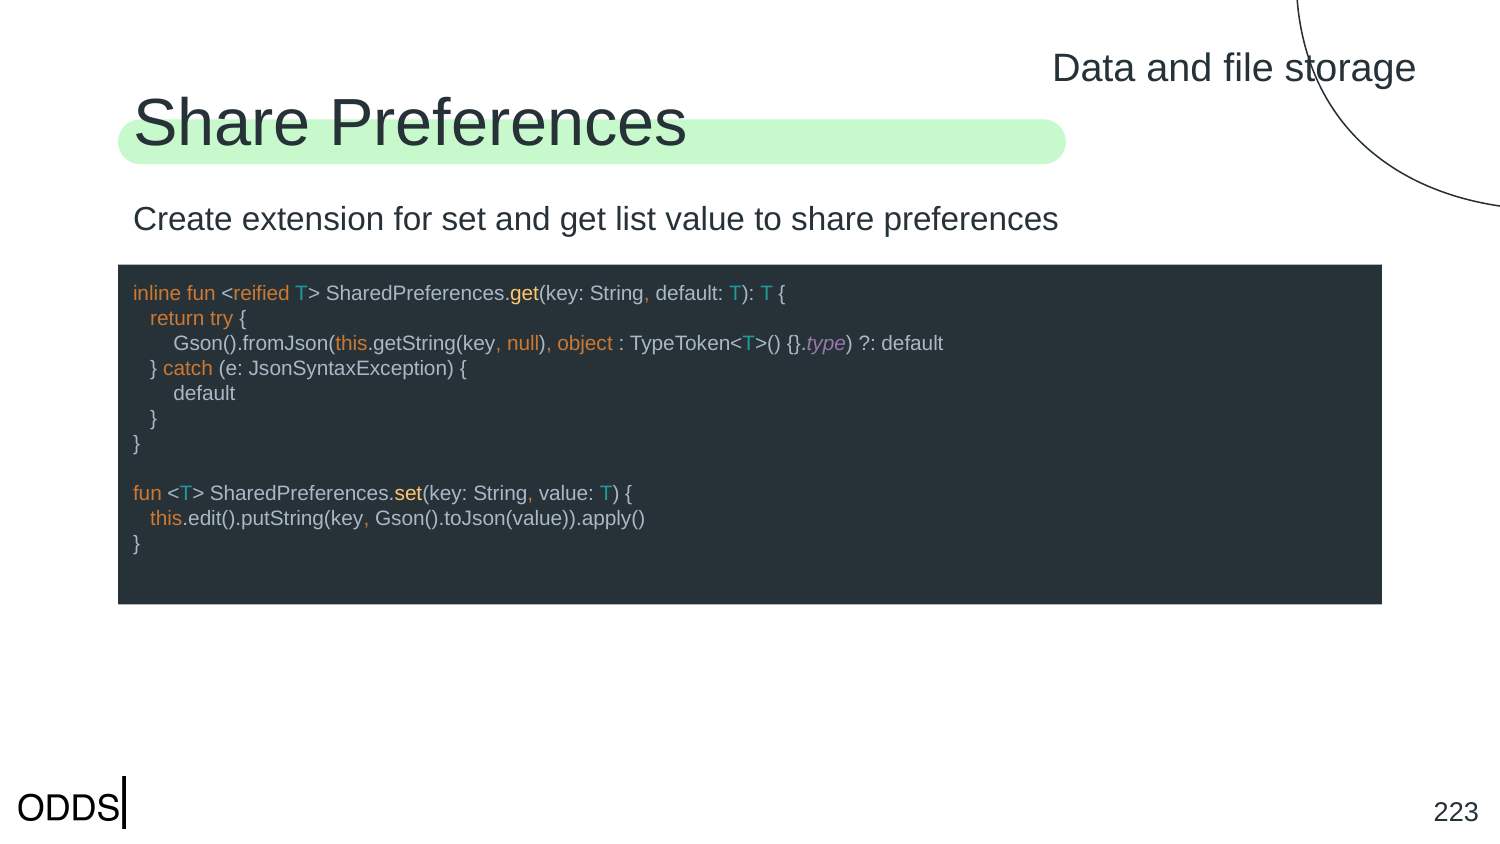

Data and file storage
# Share Preferences
Create extension for set and get list value to share preferences
inline fun <reified T> SharedPreferences.get(key: String, default: T): T {
   return try {
       Gson().fromJson(this.getString(key, null), object : TypeToken<T>() {}.type) ?: default
   } catch (e: JsonSyntaxException) {
       default
   }
}

fun <T> SharedPreferences.set(key: String, value: T) {
   this.edit().putString(key, Gson().toJson(value)).apply()
}

223